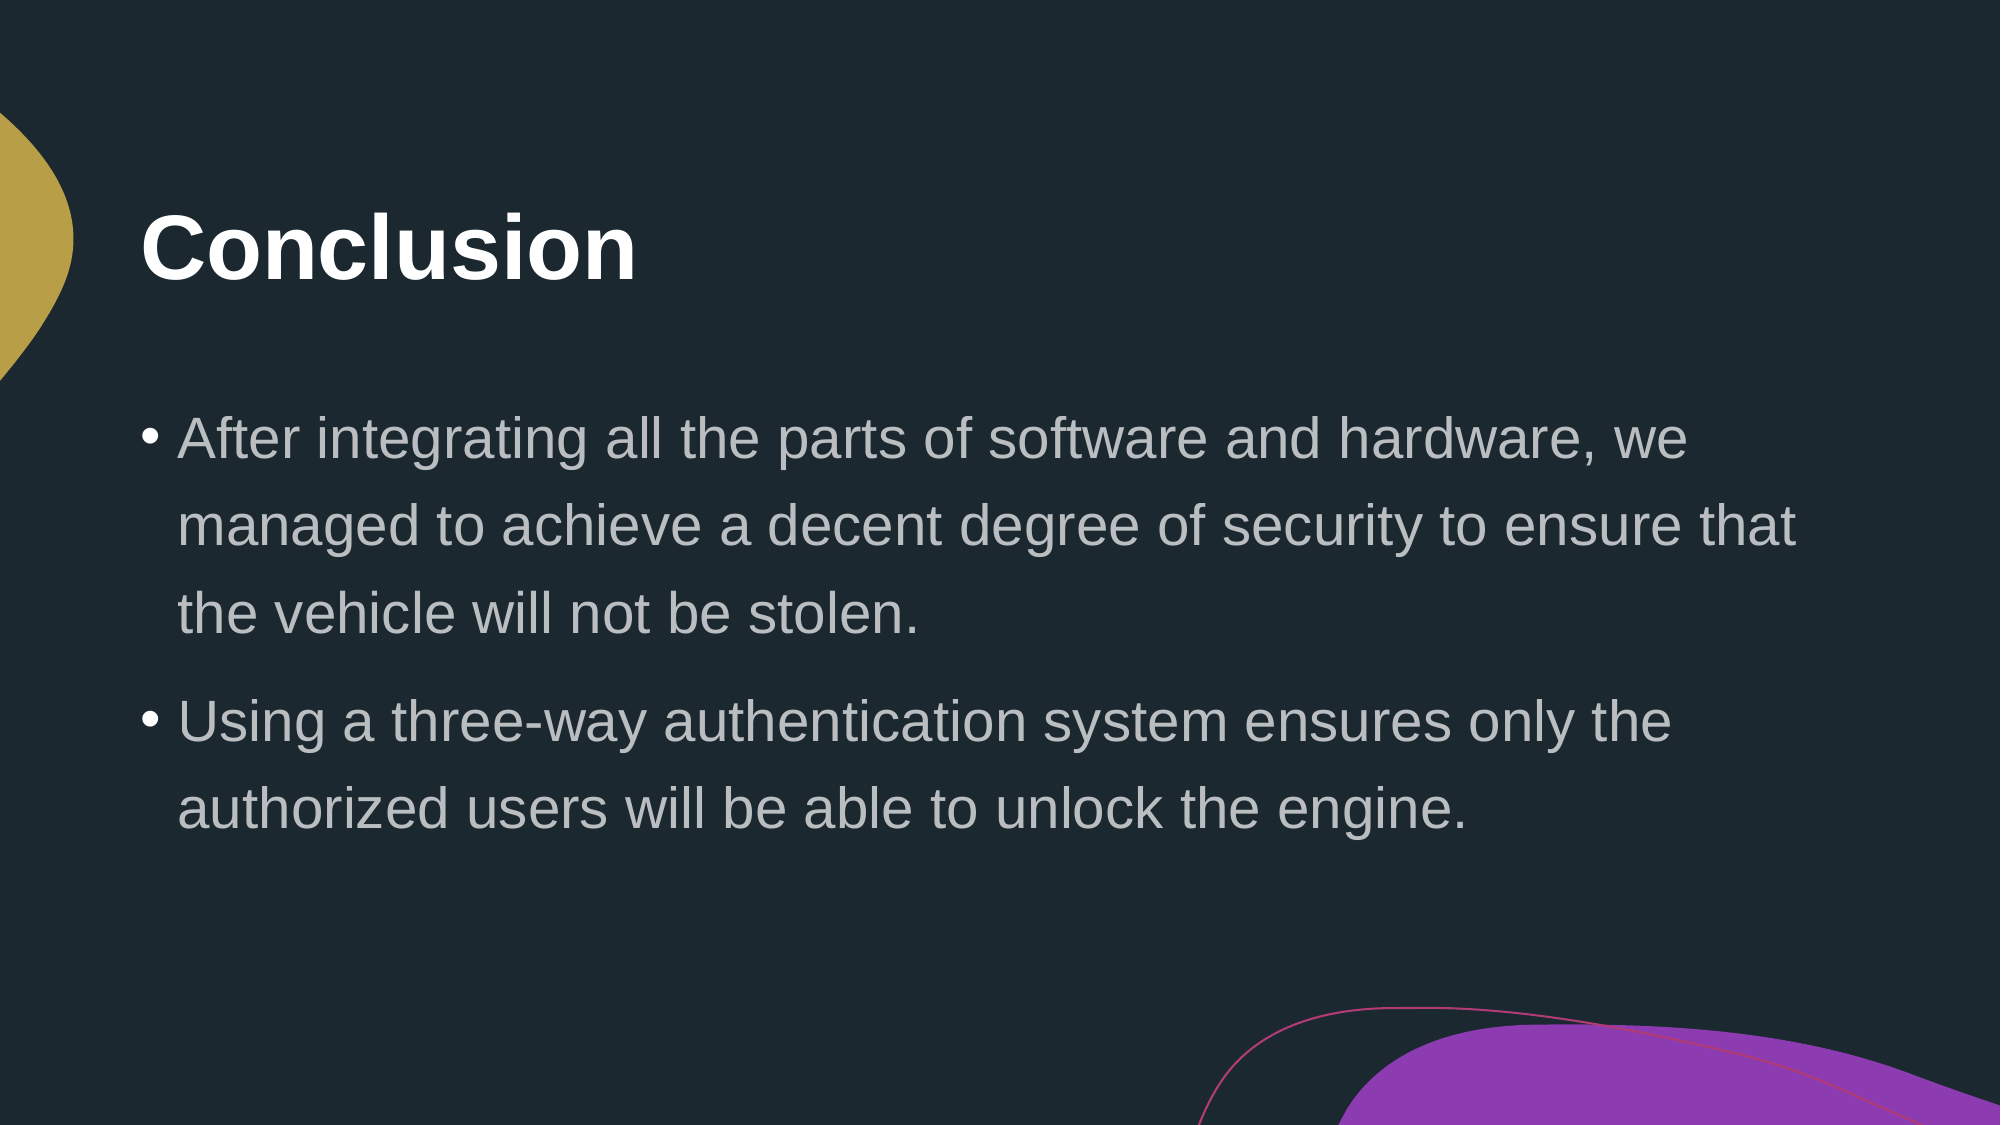

# Conclusion
After integrating all the parts of software and hardware, we managed to achieve a decent degree of security to ensure that the vehicle will not be stolen.
Using a three-way authentication system ensures only the authorized users will be able to unlock the engine.